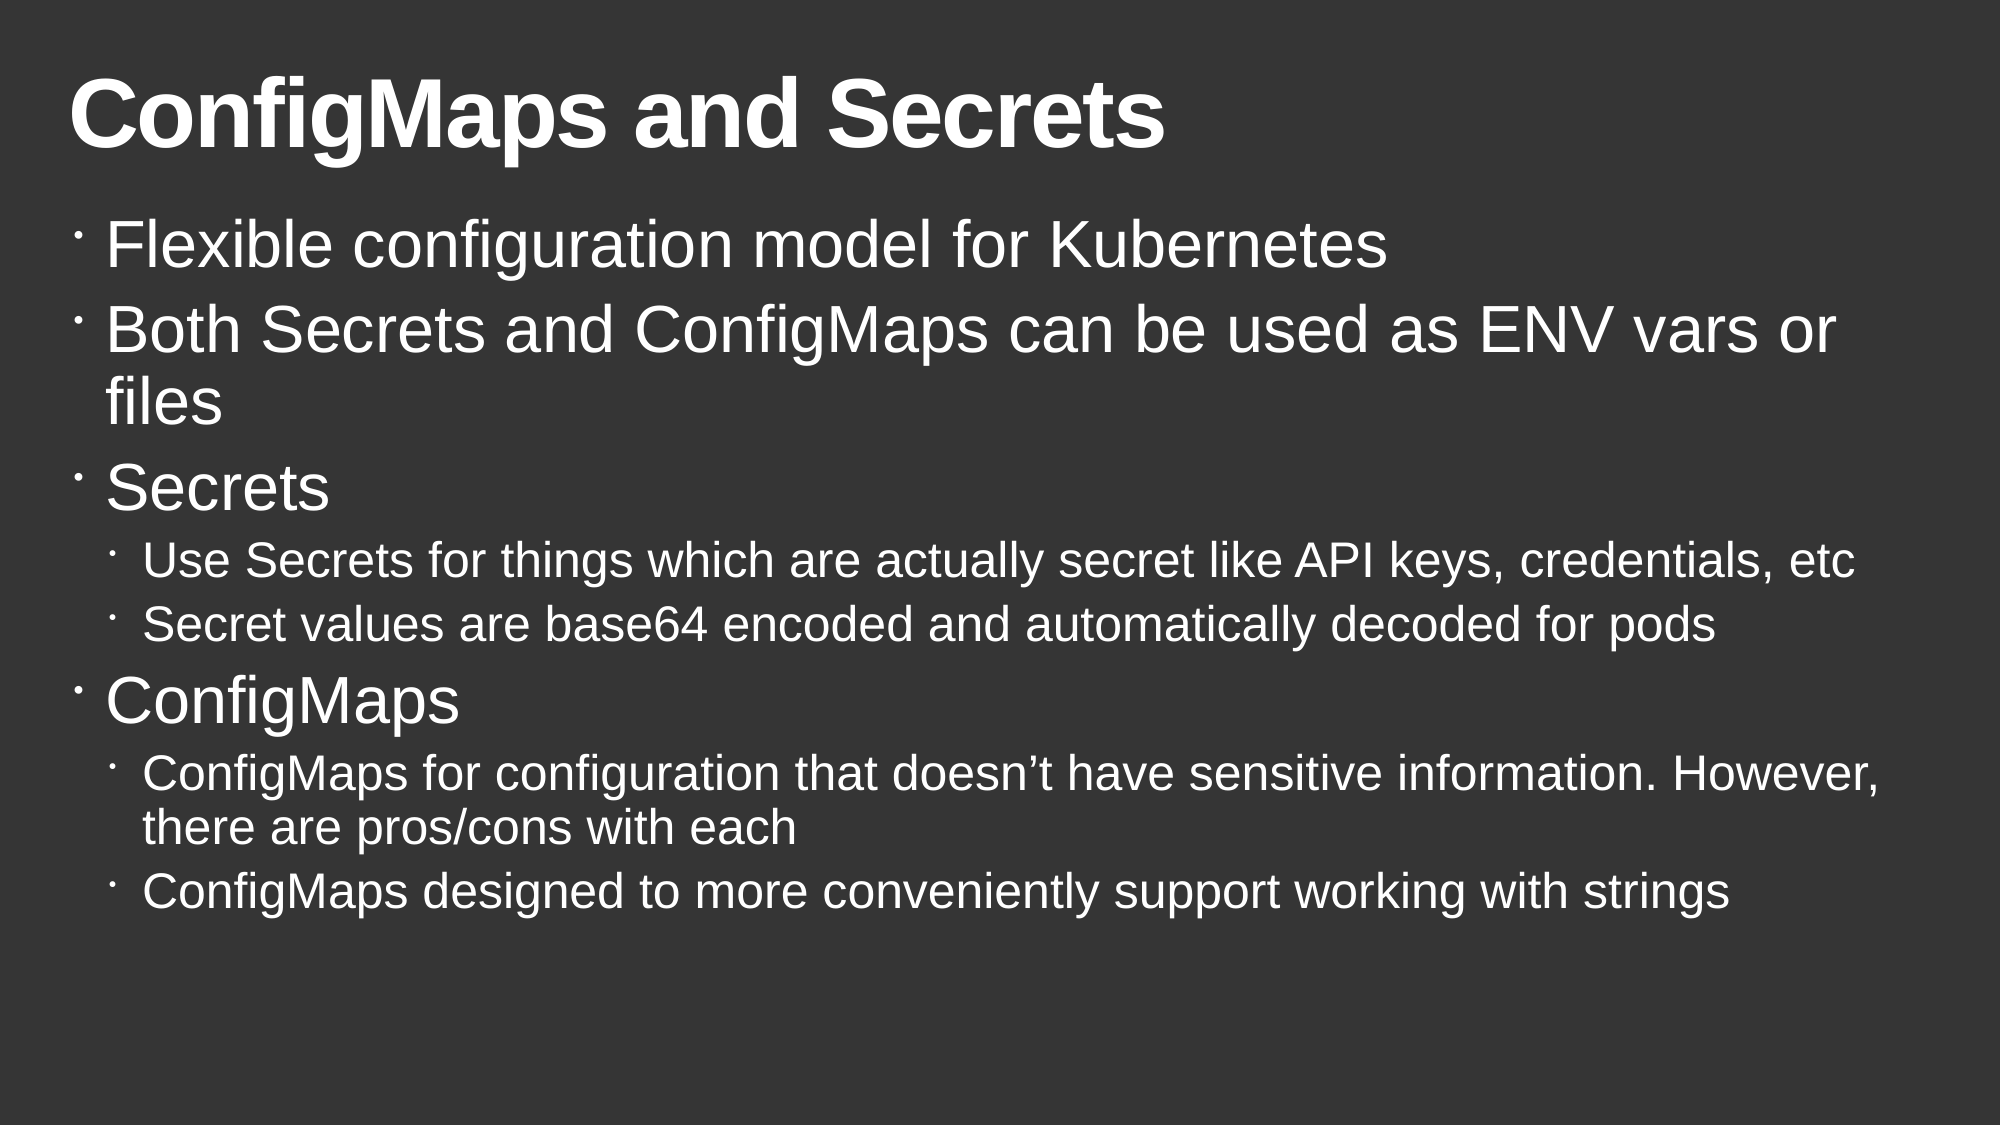

# ConfigMaps and Secrets
Flexible configuration model for Kubernetes
Both Secrets and ConfigMaps can be used as ENV vars or files
Secrets
Use Secrets for things which are actually secret like API keys, credentials, etc
Secret values are base64 encoded and automatically decoded for pods
ConfigMaps
ConfigMaps for configuration that doesn’t have sensitive information. However, there are pros/cons with each
ConfigMaps designed to more conveniently support working with strings